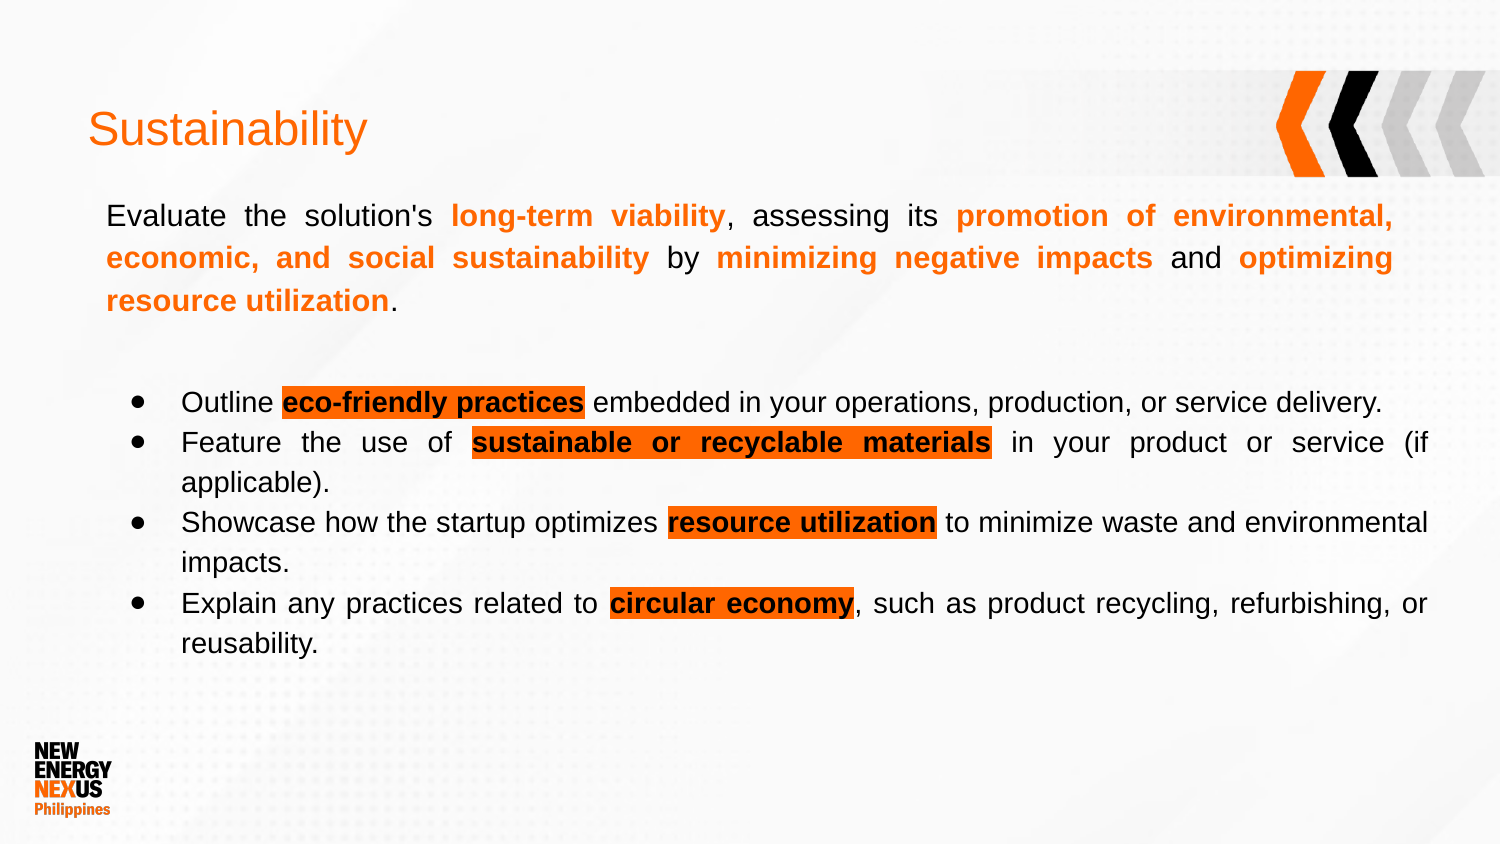

# Sustainability
Evaluate the solution's long-term viability, assessing its promotion of environmental, economic, and social sustainability by minimizing negative impacts and optimizing resource utilization.
Outline eco-friendly practices embedded in your operations, production, or service delivery.
Feature the use of sustainable or recyclable materials in your product or service (if applicable).
Showcase how the startup optimizes resource utilization to minimize waste and environmental impacts.
Explain any practices related to circular economy, such as product recycling, refurbishing, or reusability.